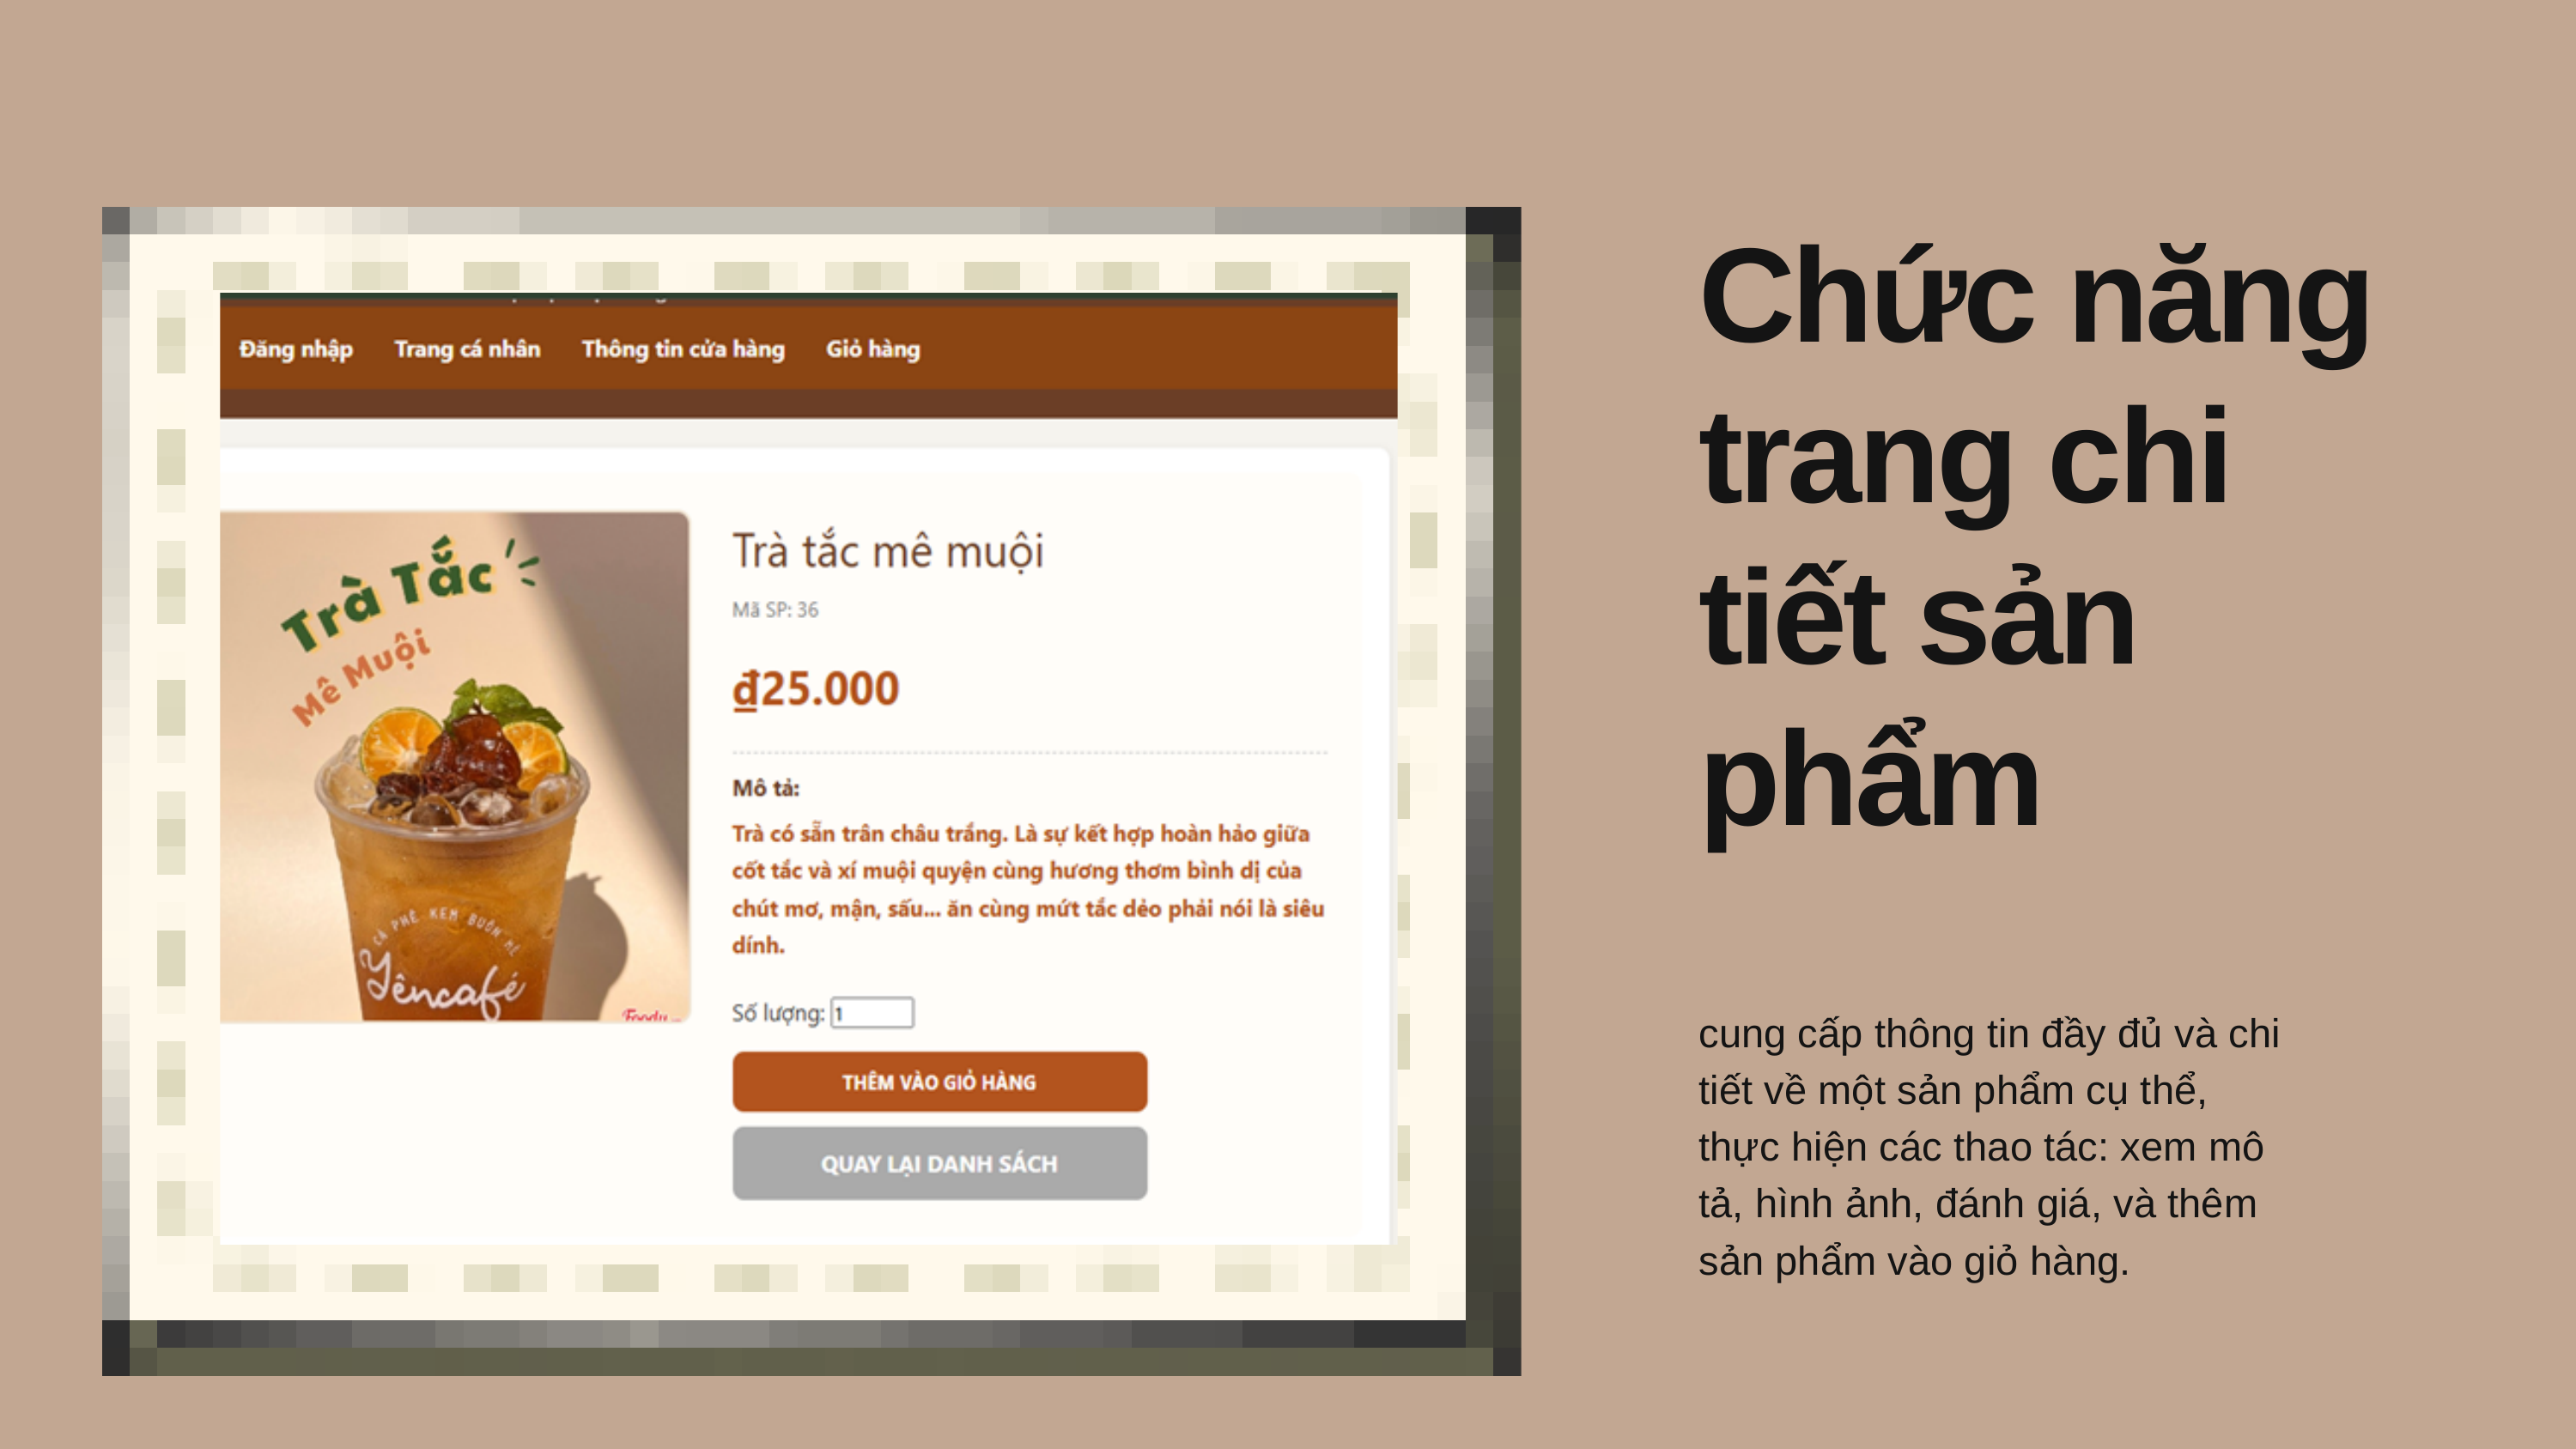

Chức năng trang chi tiết sản phẩm

cung cấp thông tin đầy đủ và chi tiết về một sản phẩm cụ thể, thực hiện các thao tác: xem mô tả, hình ảnh, đánh giá, và thêm sản phẩm vào giỏ hàng.